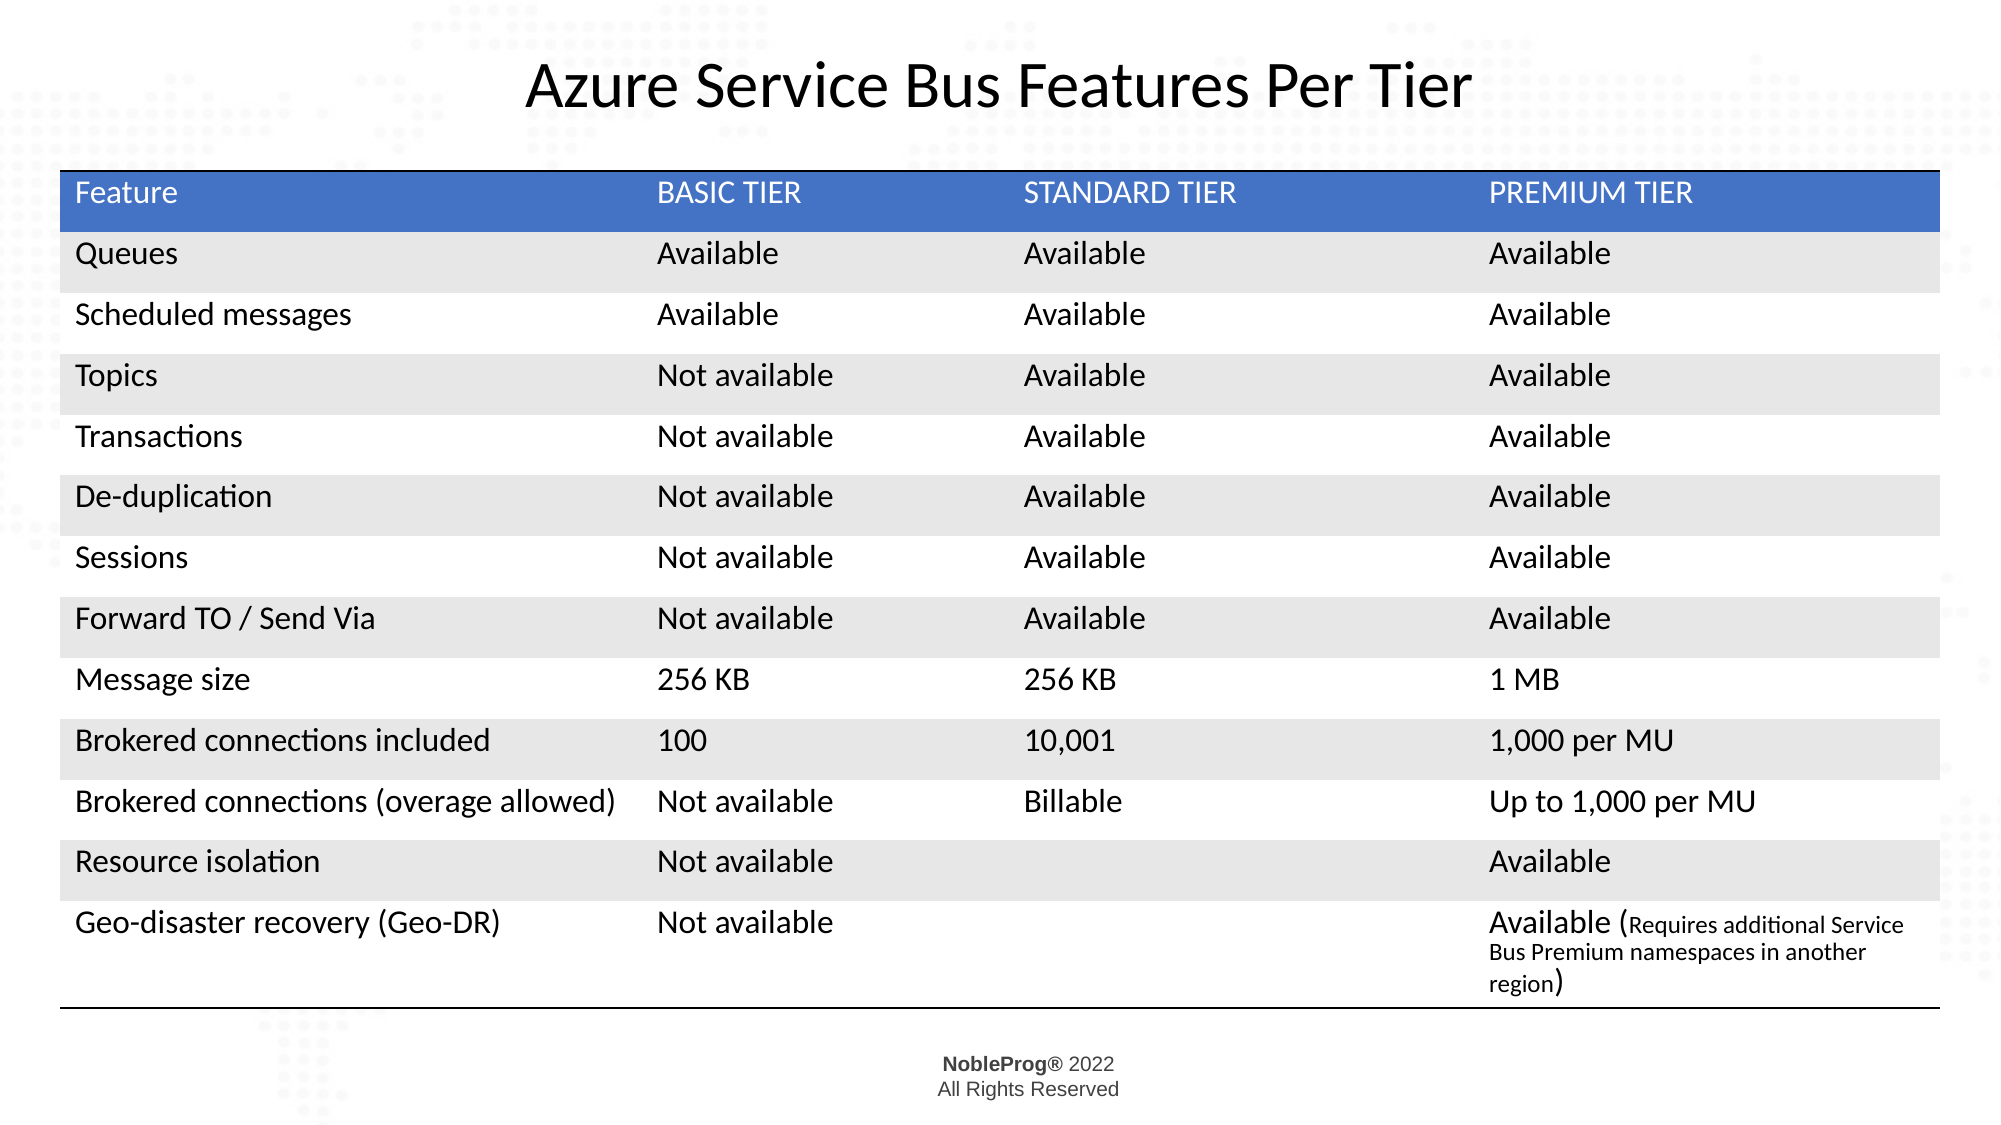

Azure Service Bus Features Per Tier
| Feature | BASIC TIER | STANDARD TIER | PREMIUM TIER |
| --- | --- | --- | --- |
| Queues | Available | Available | Available |
| Scheduled messages | Available | Available | Available |
| Topics | Not available | Available | Available |
| Transactions | Not available | Available | Available |
| De-duplication | Not available | Available | Available |
| Sessions | Not available | Available | Available |
| Forward TO / Send Via | Not available | Available | Available |
| Message size | 256 KB | 256 KB | 1 MB |
| Brokered connections included | 100 | 10,001 | 1,000 per MU |
| Brokered connections (overage allowed) | Not available | Billable | Up to 1,000 per MU |
| Resource isolation | Not available |  | Available |
| Geo-disaster recovery (Geo-DR) | Not available |  | Available (Requires additional Service Bus Premium namespaces in another region) |